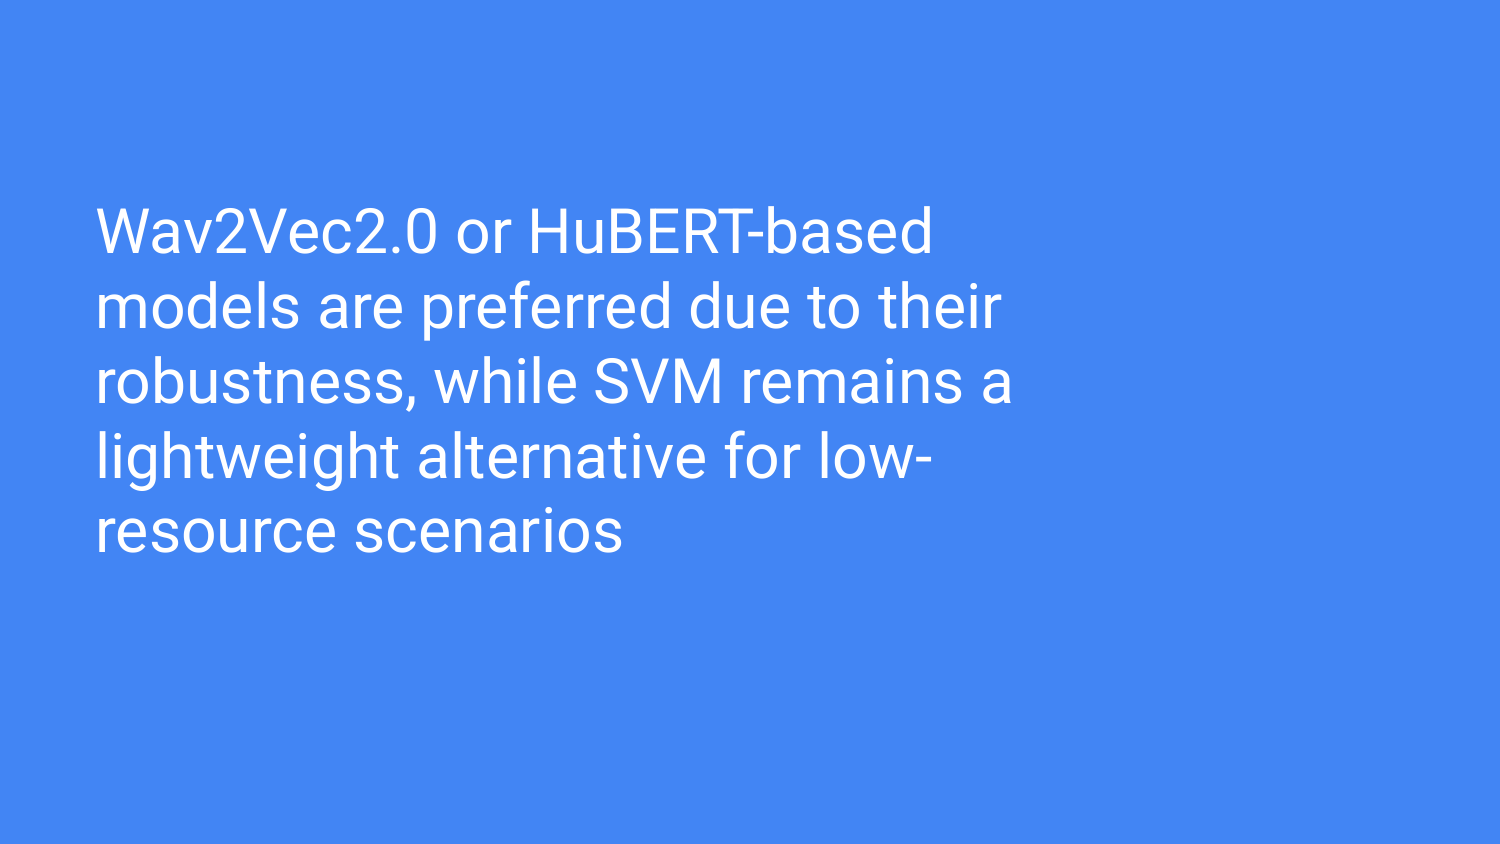

# Wav2Vec2.0 or HuBERT-based models are preferred due to their robustness, while SVM remains a lightweight alternative for low-resource scenarios